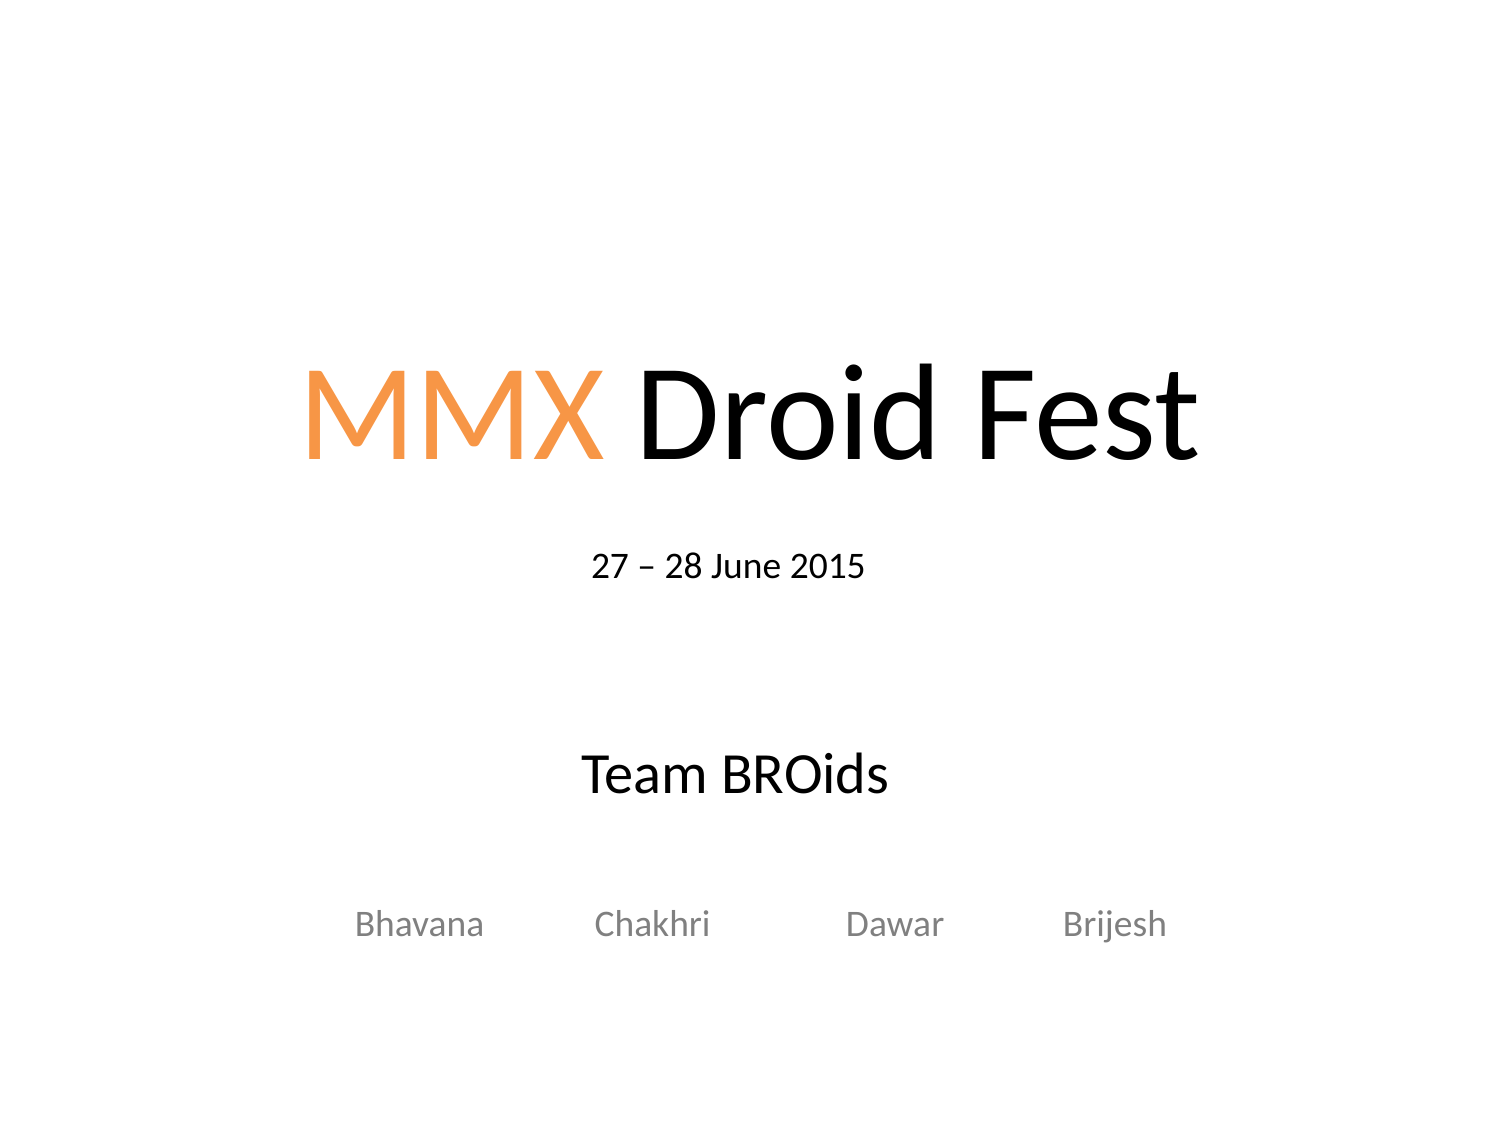

# MMX Droid Fest
27 – 28 June 2015
Team BROids
Bhavana             Chakhri                Dawar              Brijesh